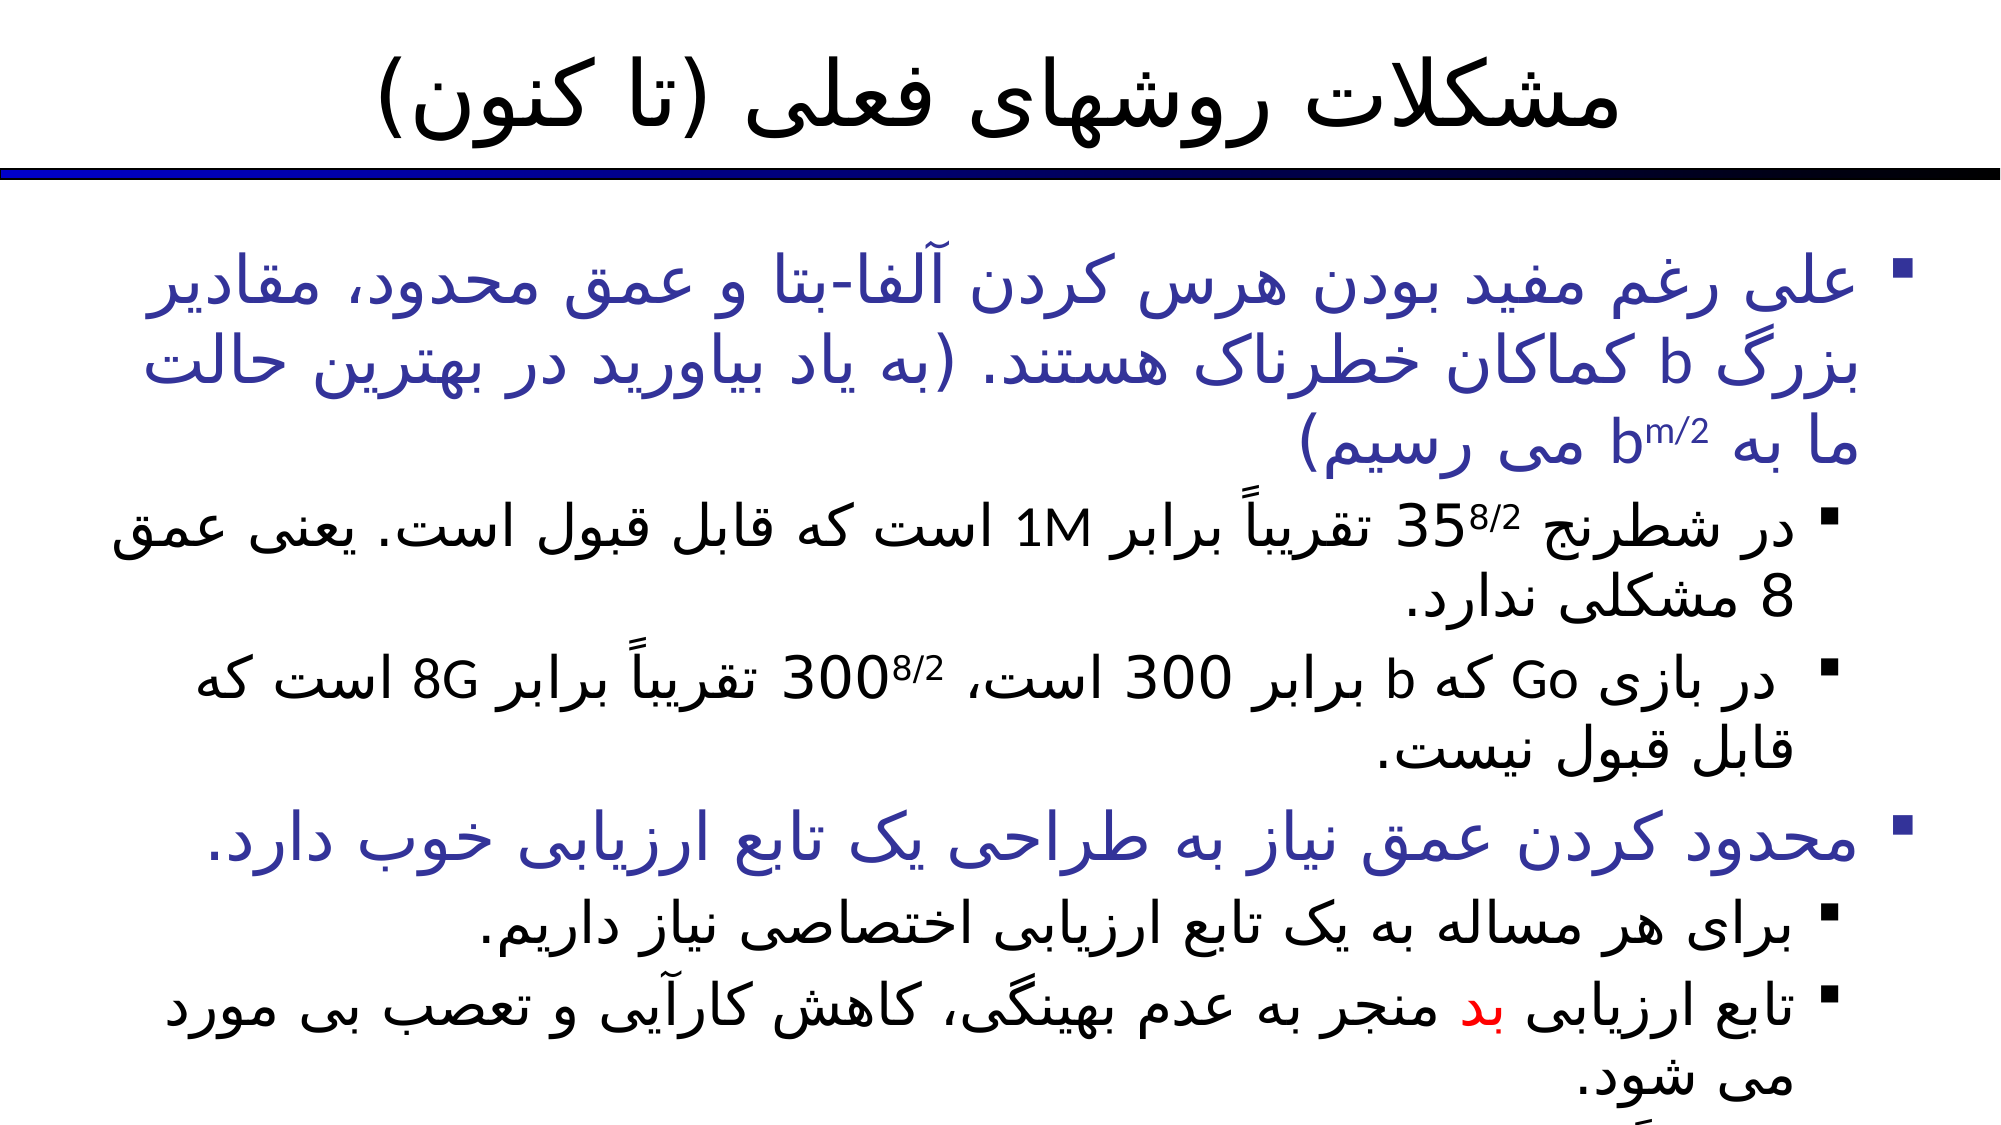

# مشکلات روشهای فعلی (تا کنون)
علی رغم مفید بودن هرس کردن آلفا-بتا و عمق محدود، مقادیر بزرگ b کماکان خطرناک هستند. (به یاد بیاورید در بهترین حالت ما به bm/2 می رسیم)
در شطرنج 358/2  تقریباً برابر 1M است که قابل قبول است. یعنی عمق 8 مشکلی ندارد.
 در بازی Go که b برابر 300 است، 3008/2  تقریباً برابر 8G است که قابل قبول نیست.
محدود کردن عمق نیاز به طراحی یک تابع ارزیابی خوب دارد.
برای هر مساله به یک تابع ارزیابی اختصاصی نیاز داریم.
تابع ارزیابی بد منجر به عدم بهینگی، کاهش کارآیی و تعصب بی مورد می شود.
معمولاً ما در AI ترجیح می دهیم دخالت عامل انسانی را کم (یا حذف) کنیم.